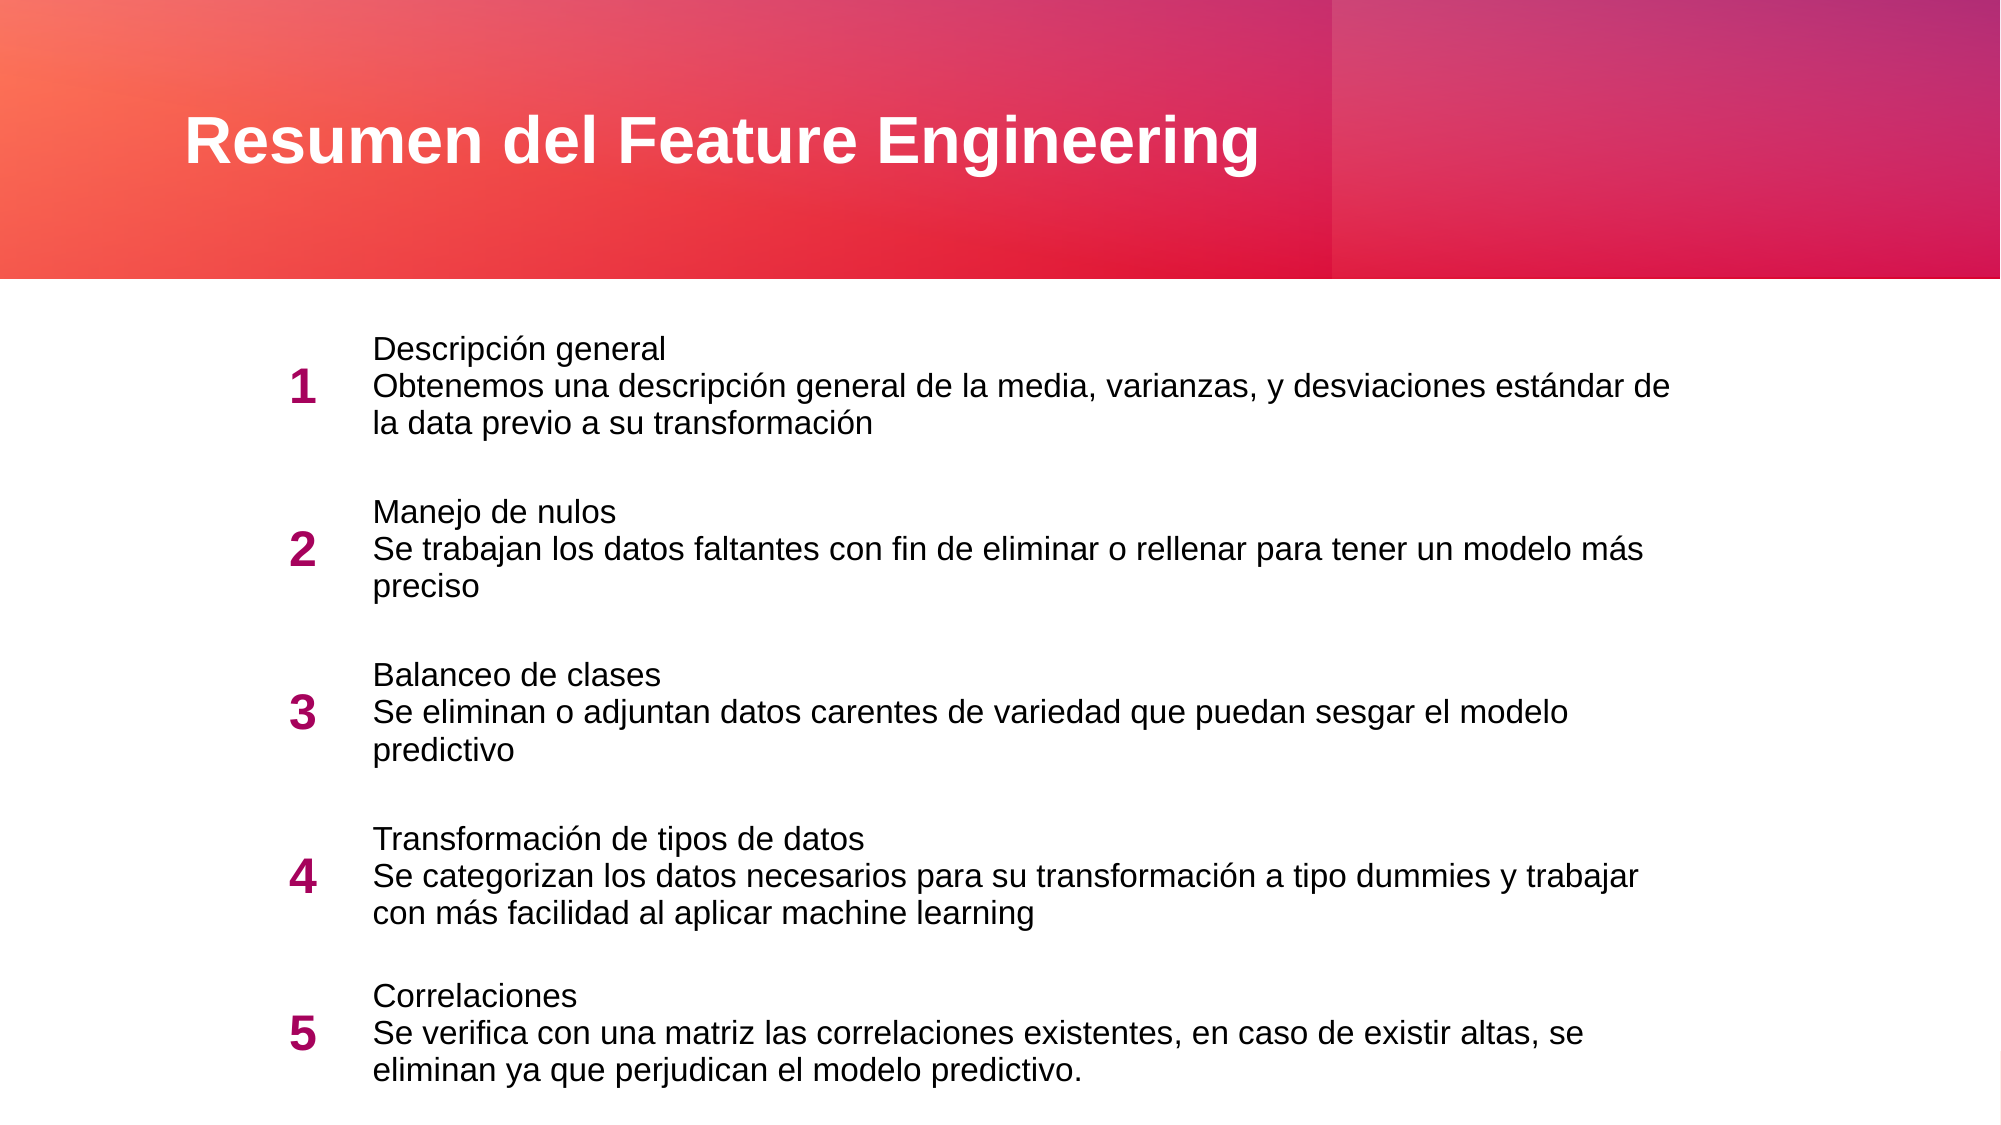

# Resumen del Feature Engineering
| 1 | Descripción general Obtenemos una descripción general de la media, varianzas, y desviaciones estándar de la data previo a su transformación |
| --- | --- |
| 2 | Manejo de nulos Se trabajan los datos faltantes con fin de eliminar o rellenar para tener un modelo más preciso |
| 3 | Balanceo de clases Se eliminan o adjuntan datos carentes de variedad que puedan sesgar el modelo predictivo |
| 4 | Transformación de tipos de datos Se categorizan los datos necesarios para su transformación a tipo dummies y trabajar con más facilidad al aplicar machine learning |
| 5 | Correlaciones Se verifica con una matriz las correlaciones existentes, en caso de existir altas, se eliminan ya que perjudican el modelo predictivo. |